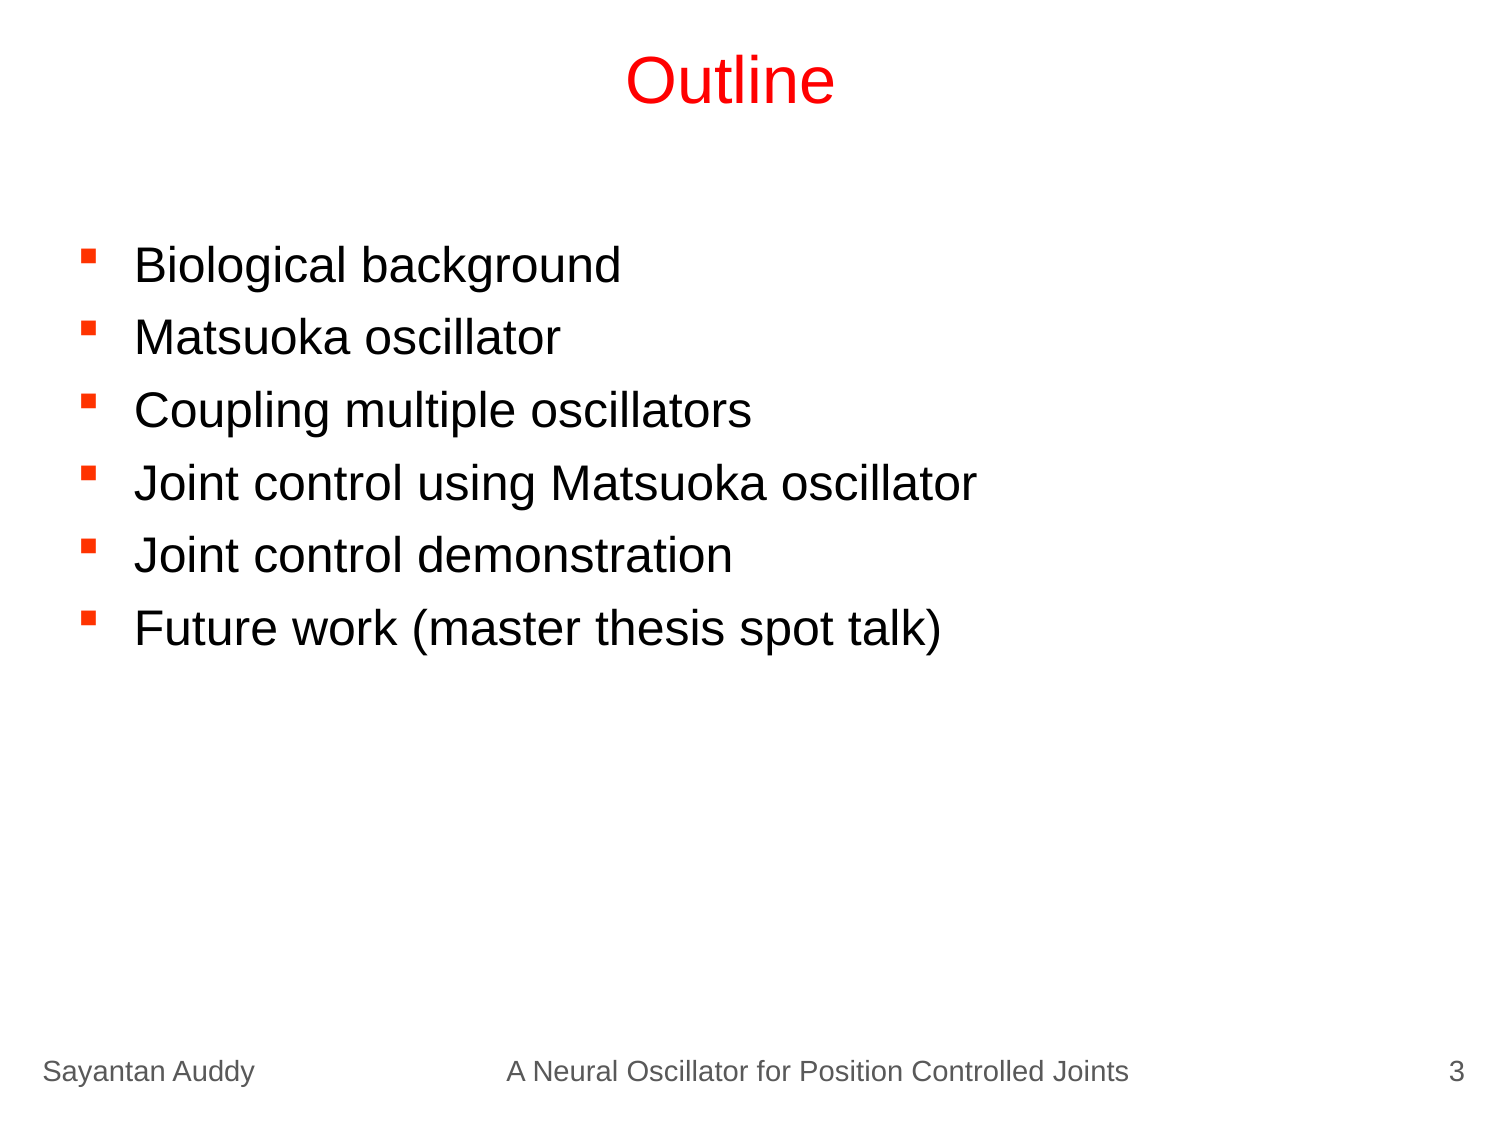

# Outline
Biological background
Matsuoka oscillator
Coupling multiple oscillators
Joint control using Matsuoka oscillator
Joint control demonstration
Future work (master thesis spot talk)

Sayantan Auddy
A Neural Oscillator for Position Controlled Joints
3